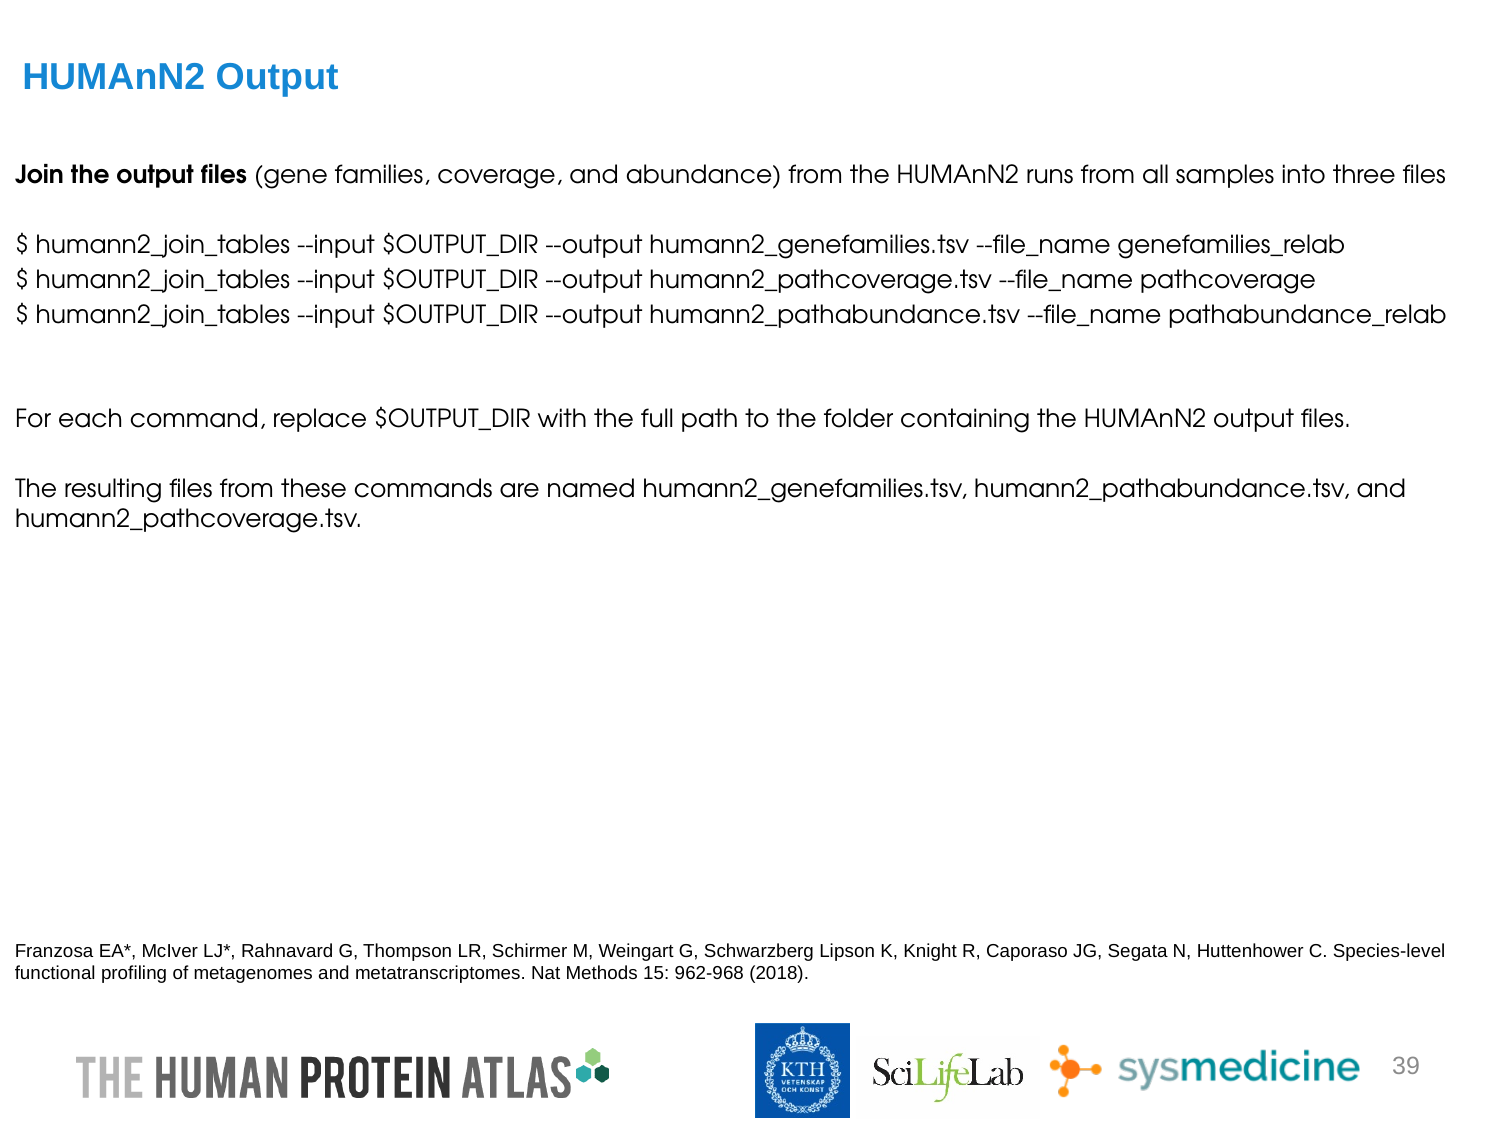

#
HUMAnN2 Output
Join the output files (gene families, coverage, and abundance) from the HUMAnN2 runs from all samples into three files

$ humann2_join_tables --input $OUTPUT_DIR --output humann2_genefamilies.tsv --file_name genefamilies_relab
$ humann2_join_tables --input $OUTPUT_DIR --output humann2_pathcoverage.tsv --file_name pathcoverage
$ humann2_join_tables --input $OUTPUT_DIR --output humann2_pathabundance.tsv --file_name pathabundance_relab

For each command, replace $OUTPUT_DIR with the full path to the folder containing the HUMAnN2 output files.

The resulting files from these commands are named humann2_genefamilies.tsv, humann2_pathabundance.tsv, and humann2_pathcoverage.tsv.

Franzosa EA*, McIver LJ*, Rahnavard G, Thompson LR, Schirmer M, Weingart G, Schwarzberg Lipson K, Knight R, Caporaso JG, Segata N, Huttenhower C. Species-level functional profiling of metagenomes and metatranscriptomes. Nat Methods 15: 962-968 (2018).
39